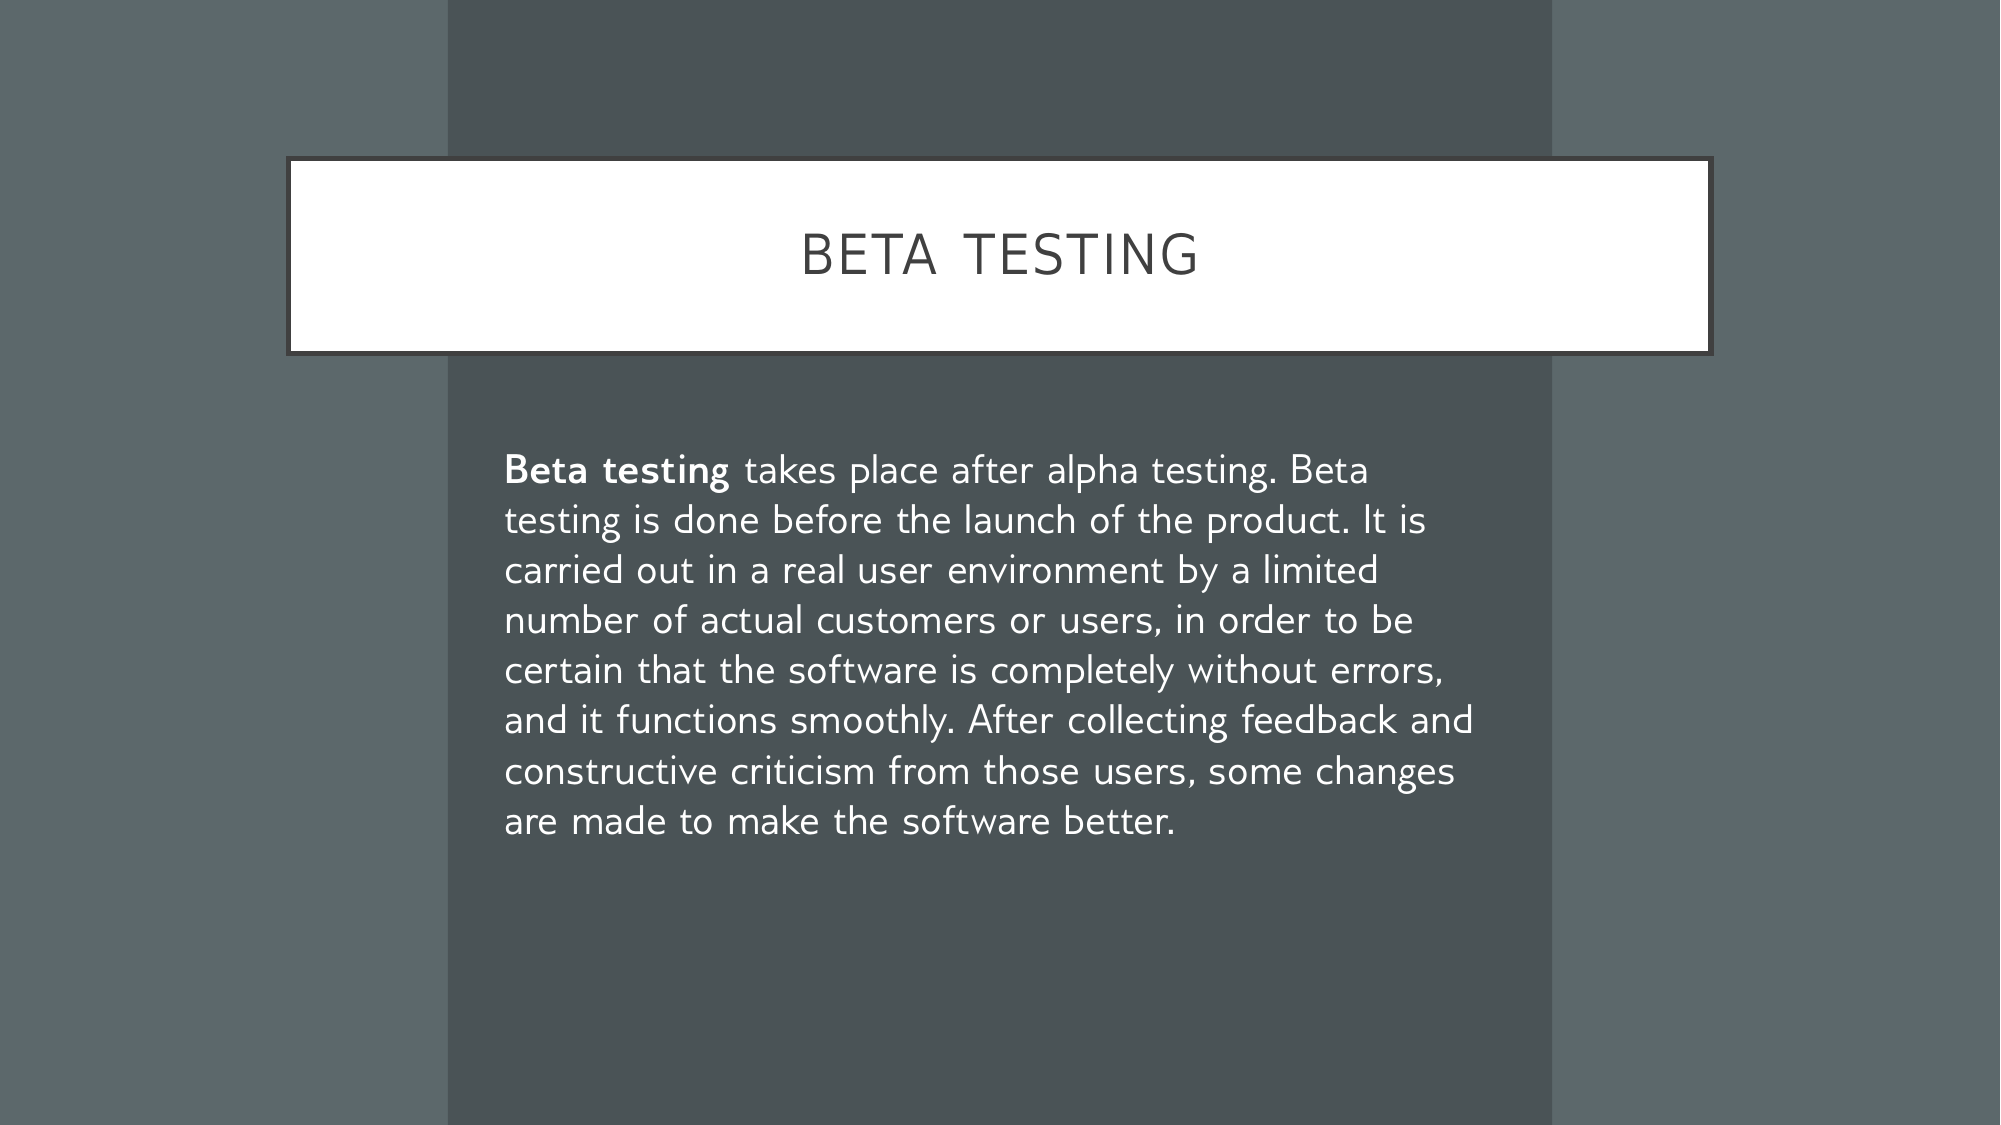

# Beta testing
Beta testing takes place after alpha testing. Beta testing is done before the launch of the product. It is carried out in a real user environment by a limited number of actual customers or users, in order to be certain that the software is completely without errors, and it functions smoothly. After collecting feedback and constructive criticism from those users, some changes are made to make the software better.